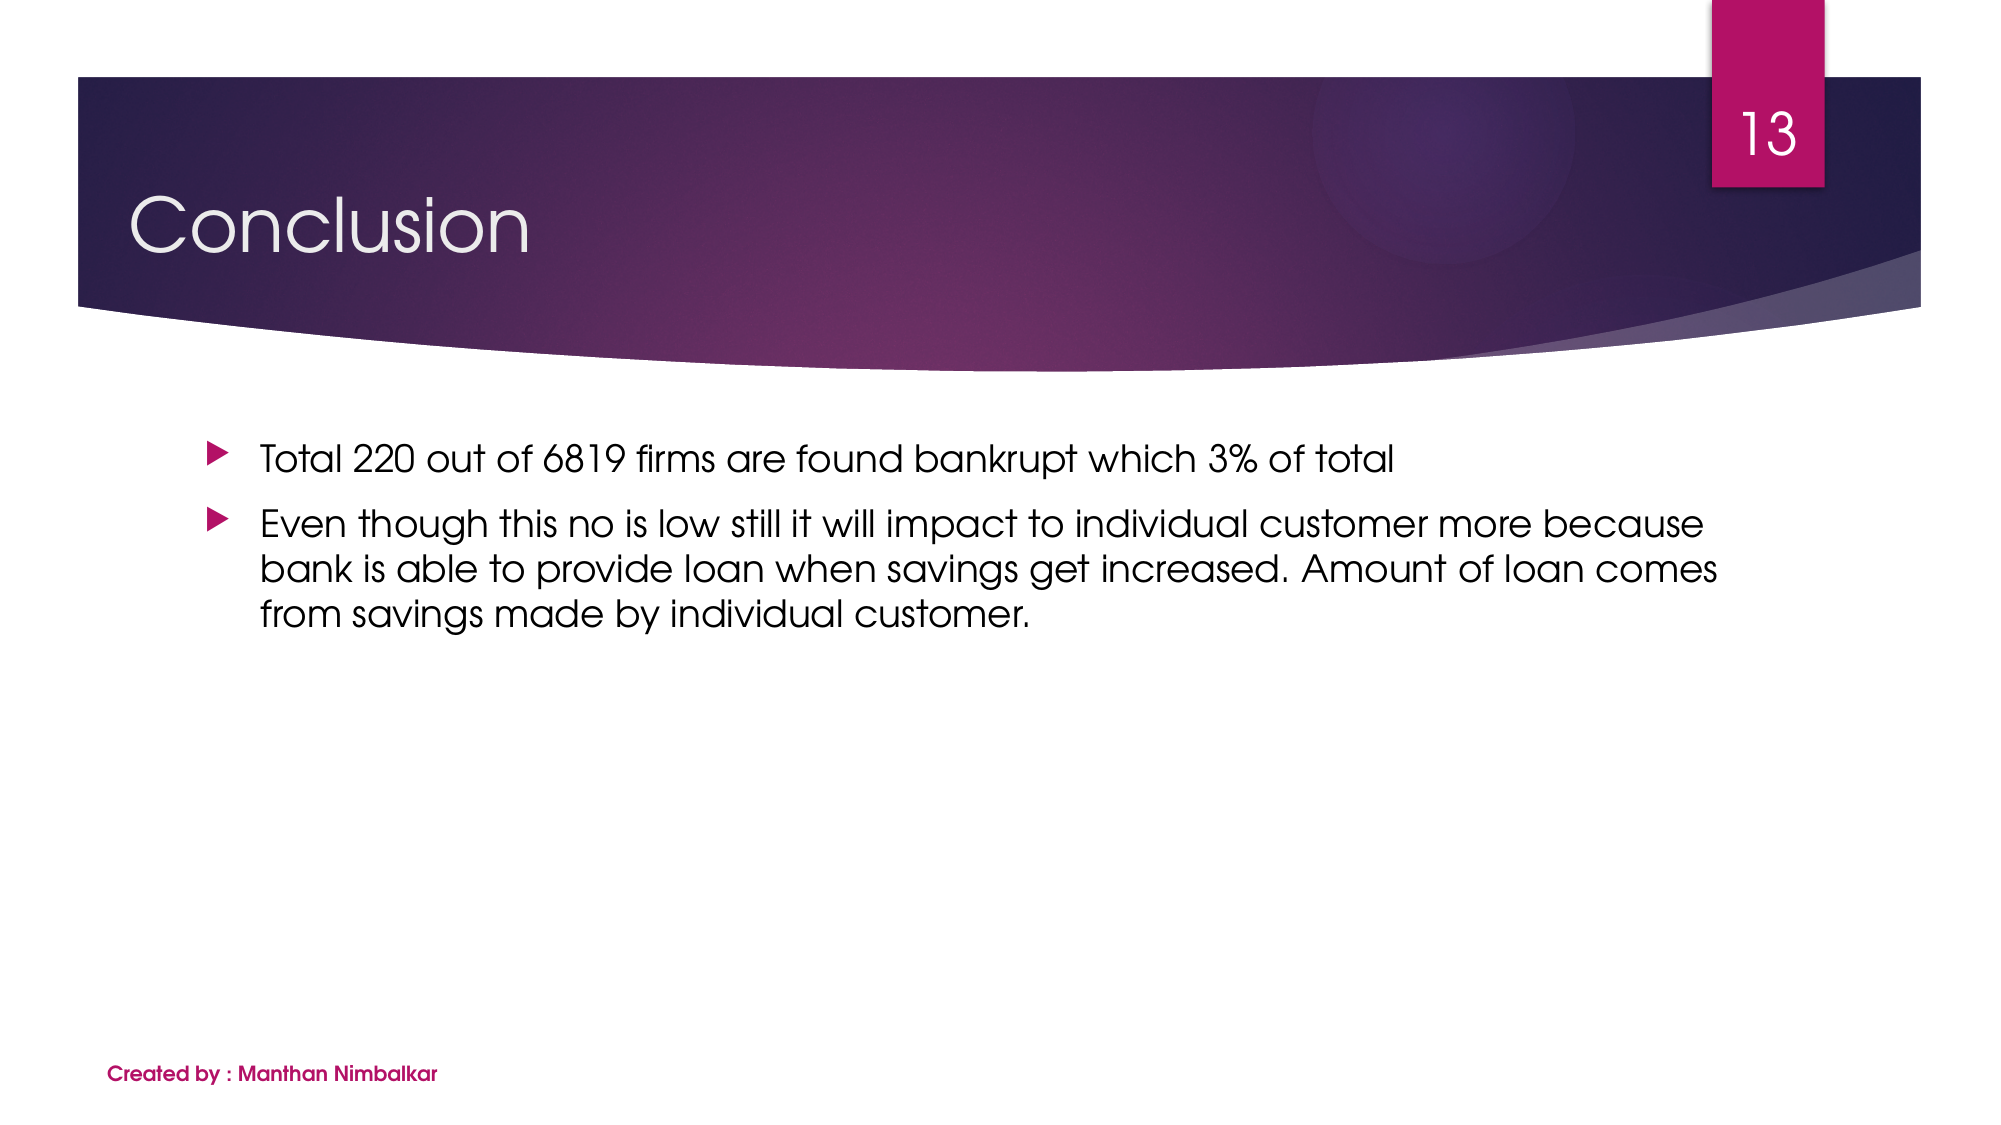

13
# Conclusion
Total 220 out of 6819 firms are found bankrupt which 3% of total
Even though this no is low still it will impact to individual customer more because bank is able to provide loan when savings get increased. Amount of loan comes from savings made by individual customer.

Created by : Manthan Nimbalkar